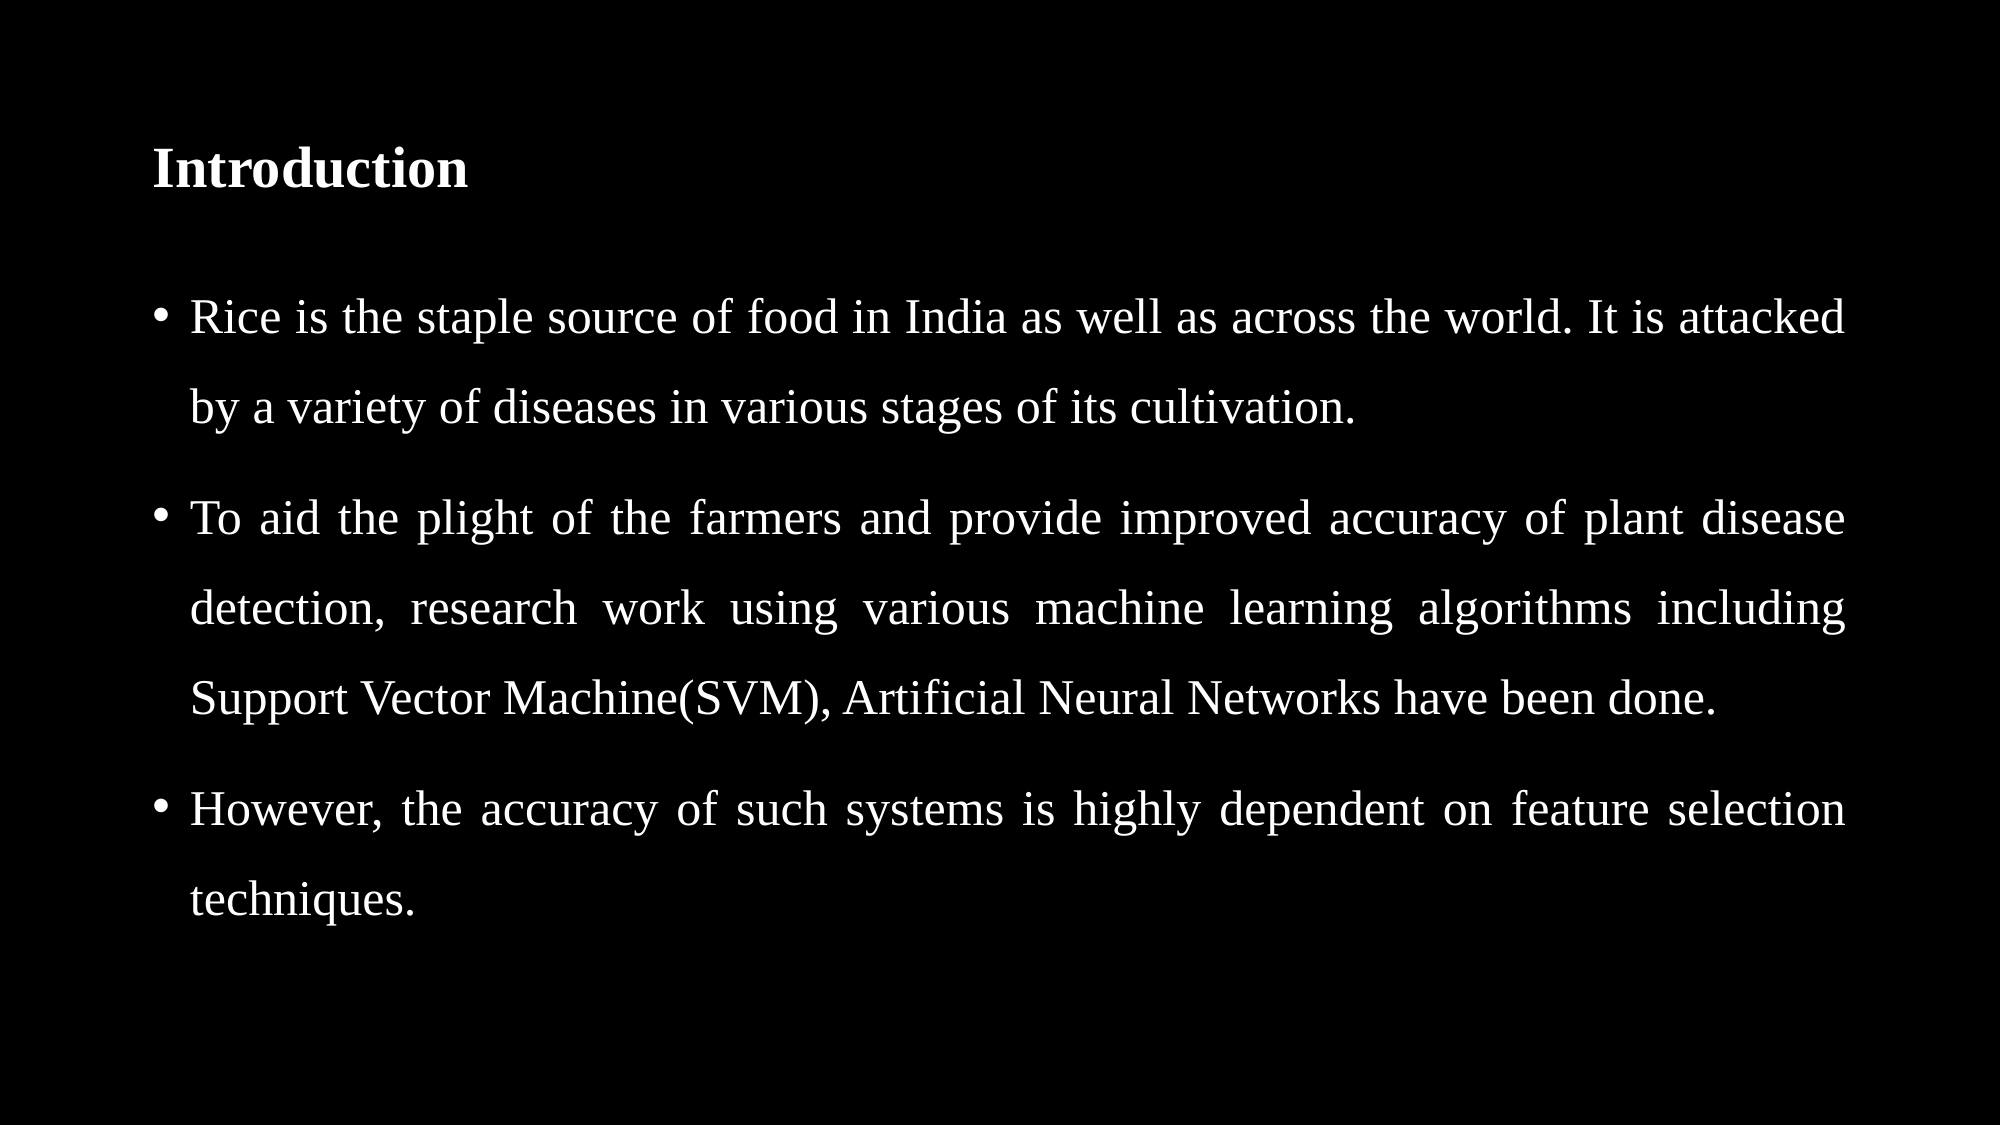

# Introduction
Rice is the staple source of food in India as well as across the world. It is attacked by a variety of diseases in various stages of its cultivation.
To aid the plight of the farmers and provide improved accuracy of plant disease detection, research work using various machine learning algorithms including Support Vector Machine(SVM), Artificial Neural Networks have been done.
However, the accuracy of such systems is highly dependent on feature selection techniques.